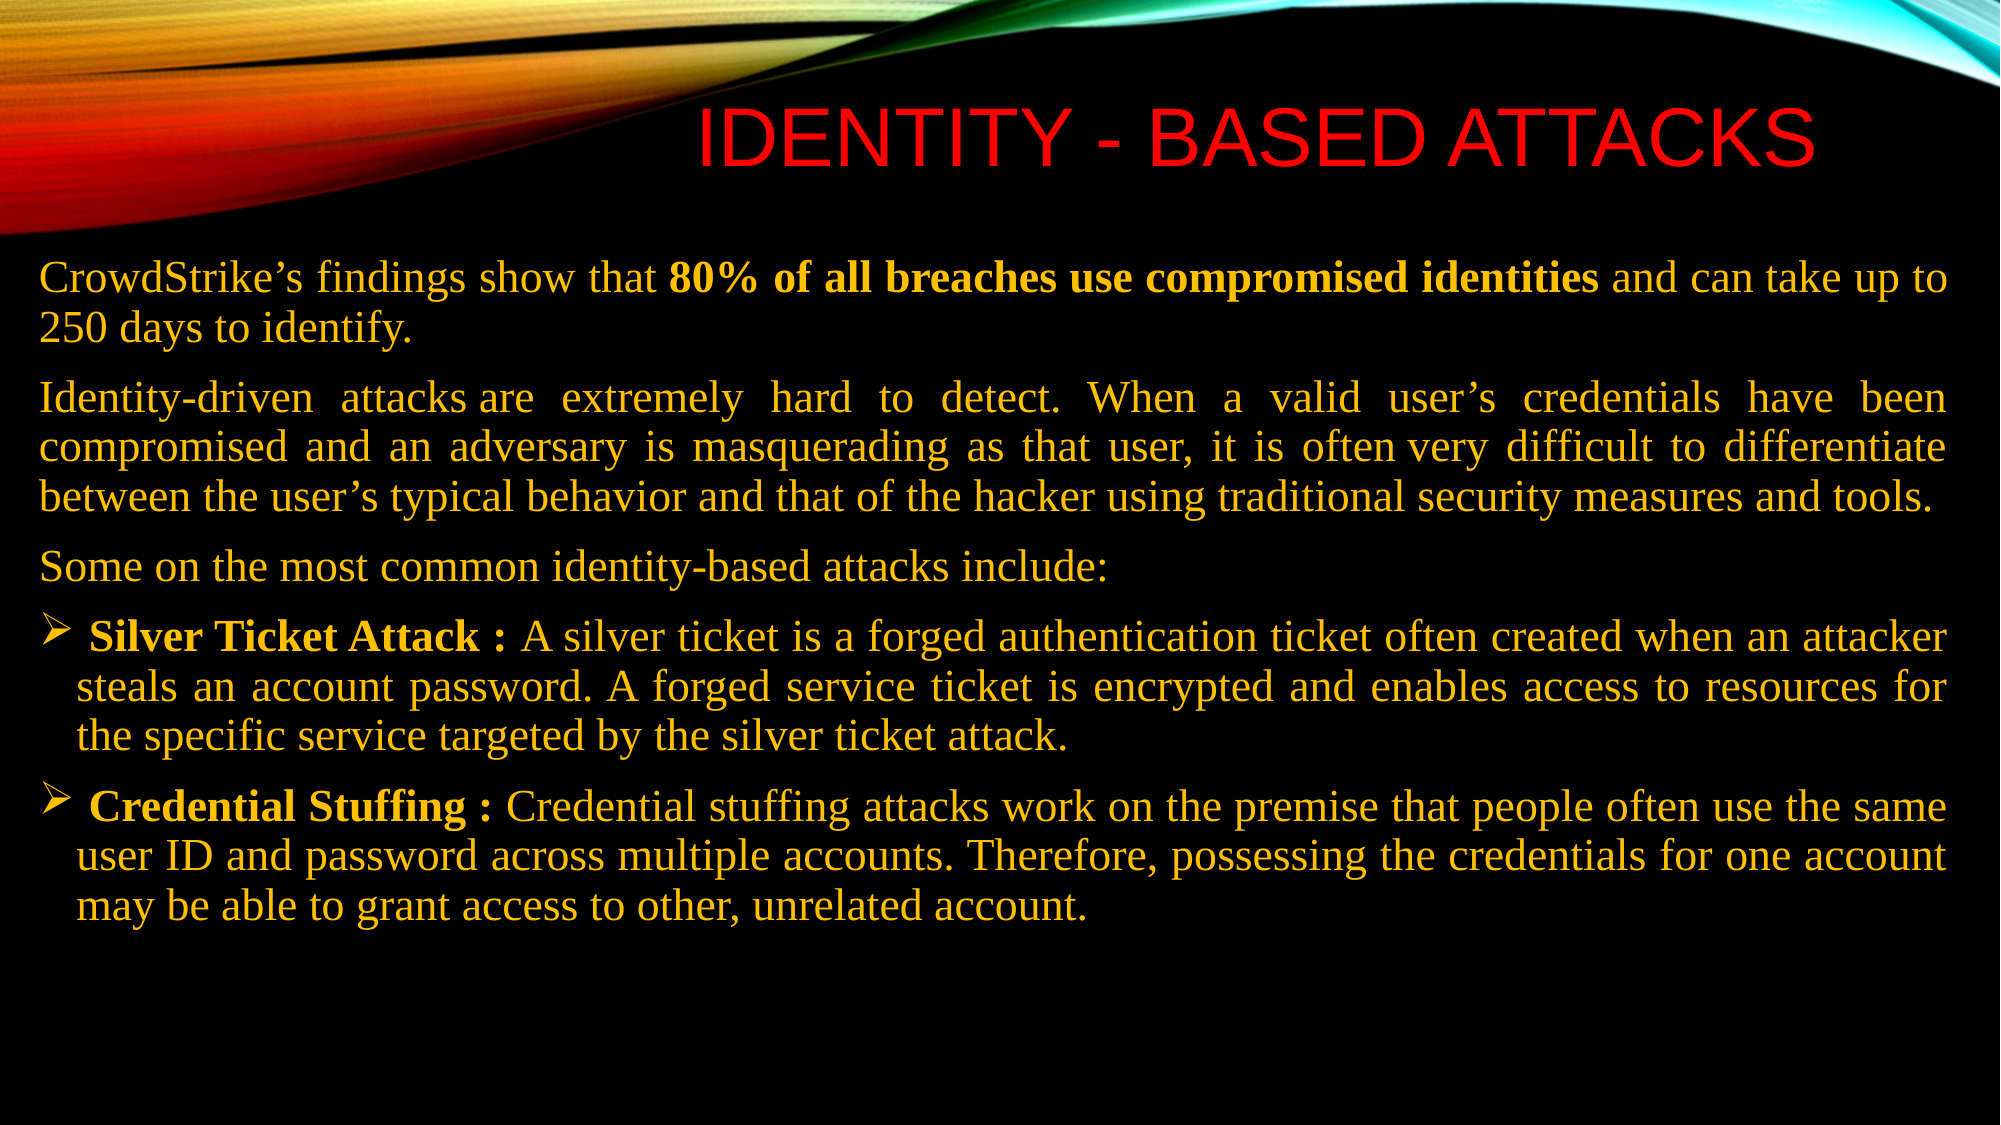

# Identity - based attacks
CrowdStrike’s findings show that 80% of all breaches use compromised identities and can take up to 250 days to identify.
Identity-driven attacks are extremely hard to detect. When a valid user’s credentials have been compromised and an adversary is masquerading as that user, it is often very difficult to differentiate between the user’s typical behavior and that of the hacker using traditional security measures and tools.
Some on the most common identity-based attacks include:
 Silver Ticket Attack : A silver ticket is a forged authentication ticket often created when an attacker steals an account password. A forged service ticket is encrypted and enables access to resources for the specific service targeted by the silver ticket attack.
 Credential Stuffing : Credential stuffing attacks work on the premise that people often use the same user ID and password across multiple accounts. Therefore, possessing the credentials for one account may be able to grant access to other, unrelated account.